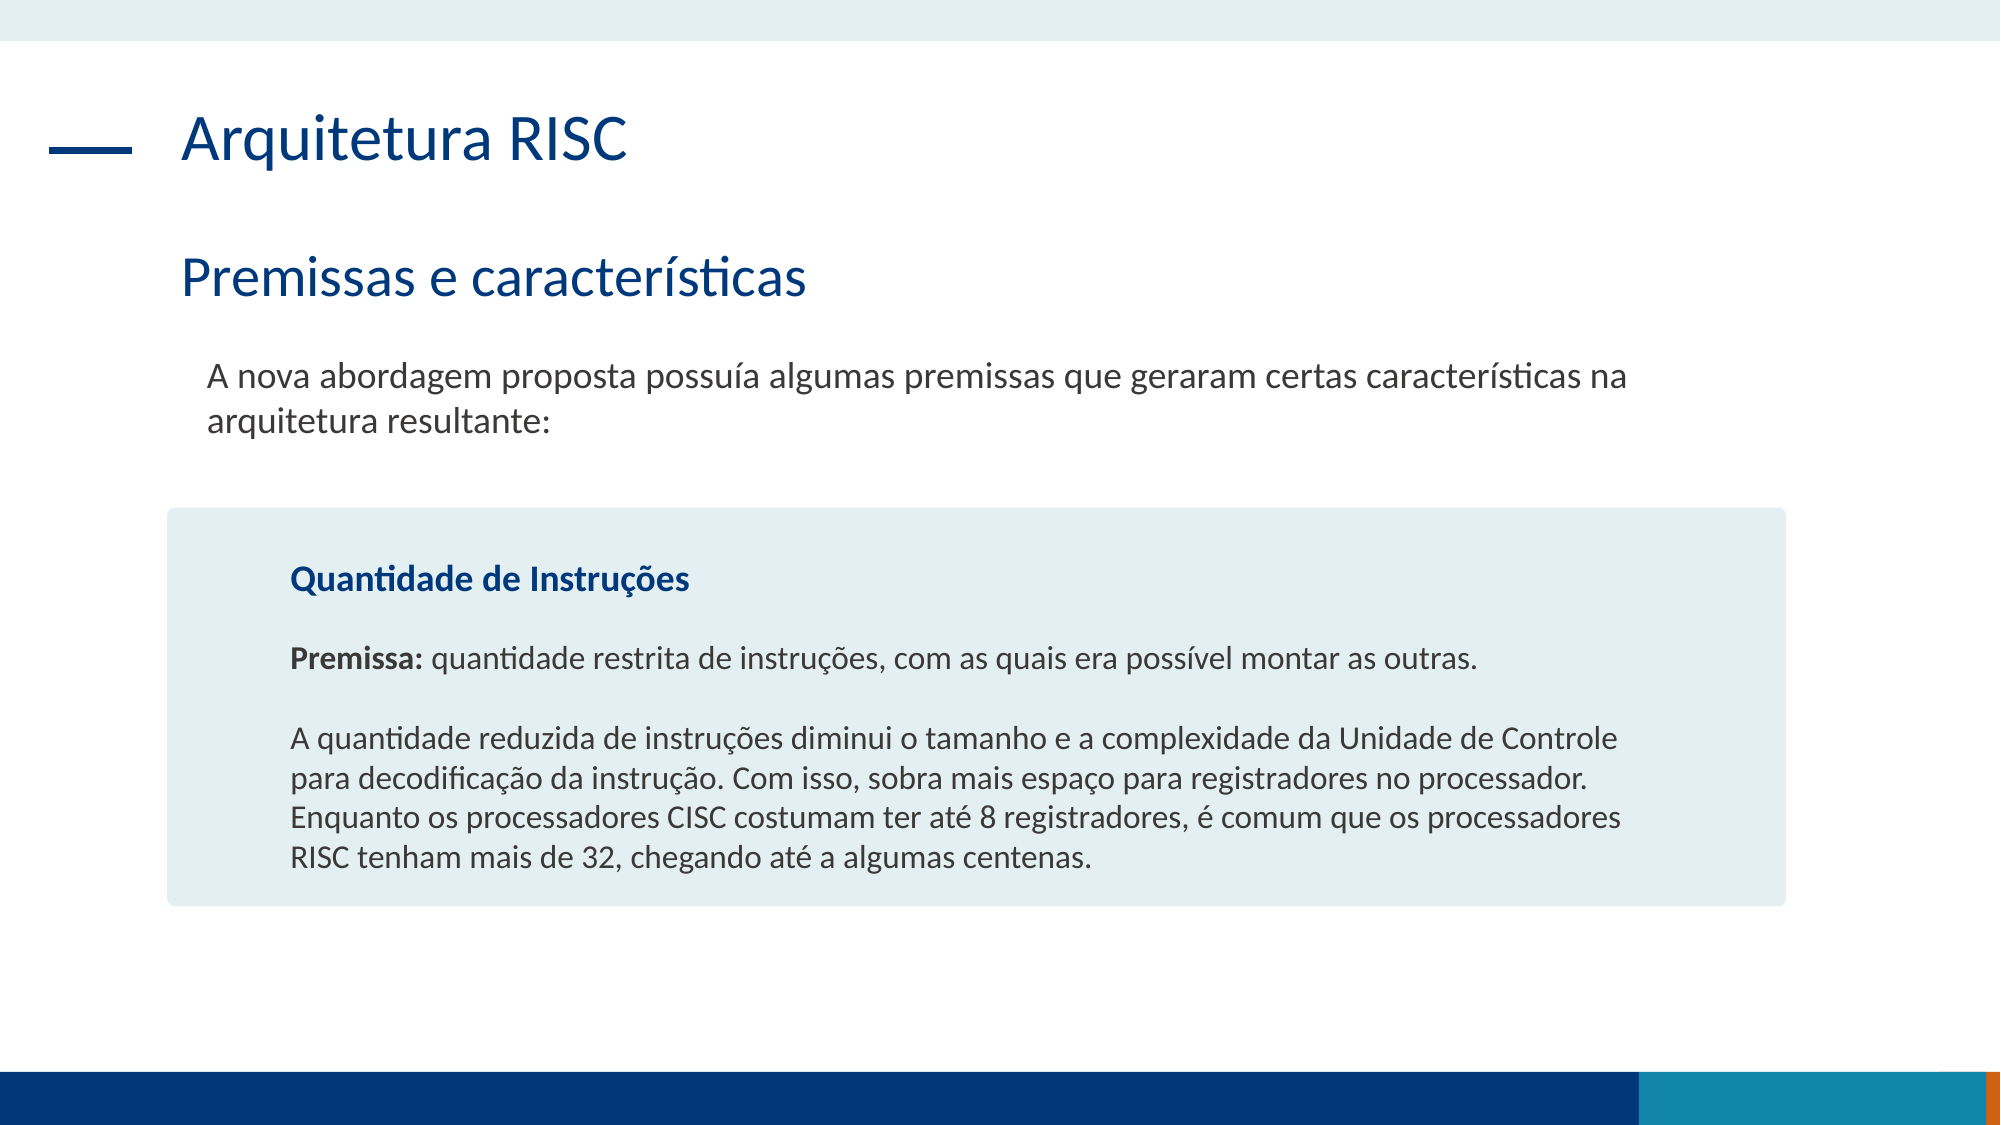

Arquitetura RISC
Premissas e características
A nova abordagem proposta possuía algumas premissas que geraram certas características na arquitetura resultante:

Quantidade de Instruções
Premissa: quantidade restrita de instruções, com as quais era possível montar as outras.

A quantidade reduzida de instruções diminui o tamanho e a complexidade da Unidade de Controle para decodificação da instrução. Com isso, sobra mais espaço para registradores no processador. Enquanto os processadores CISC costumam ter até 8 registradores, é comum que os processadores RISC tenham mais de 32, chegando até a algumas centenas.